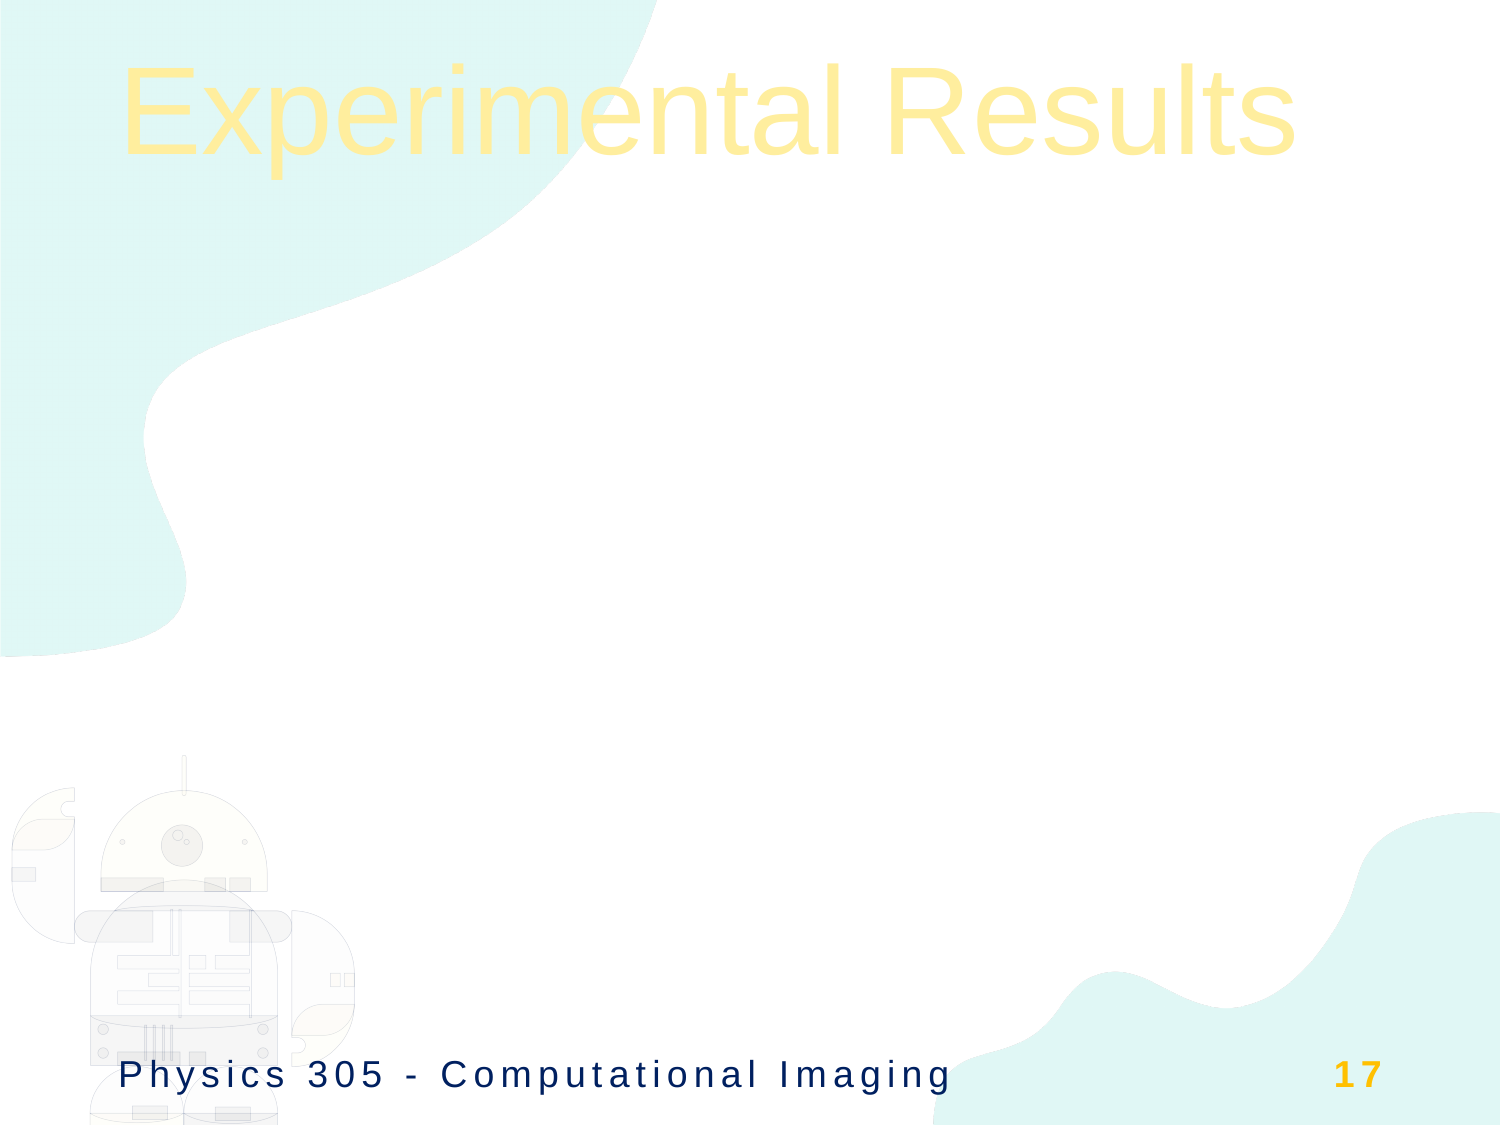

# Experimental Results
Physics 305 - Computational Imaging
17